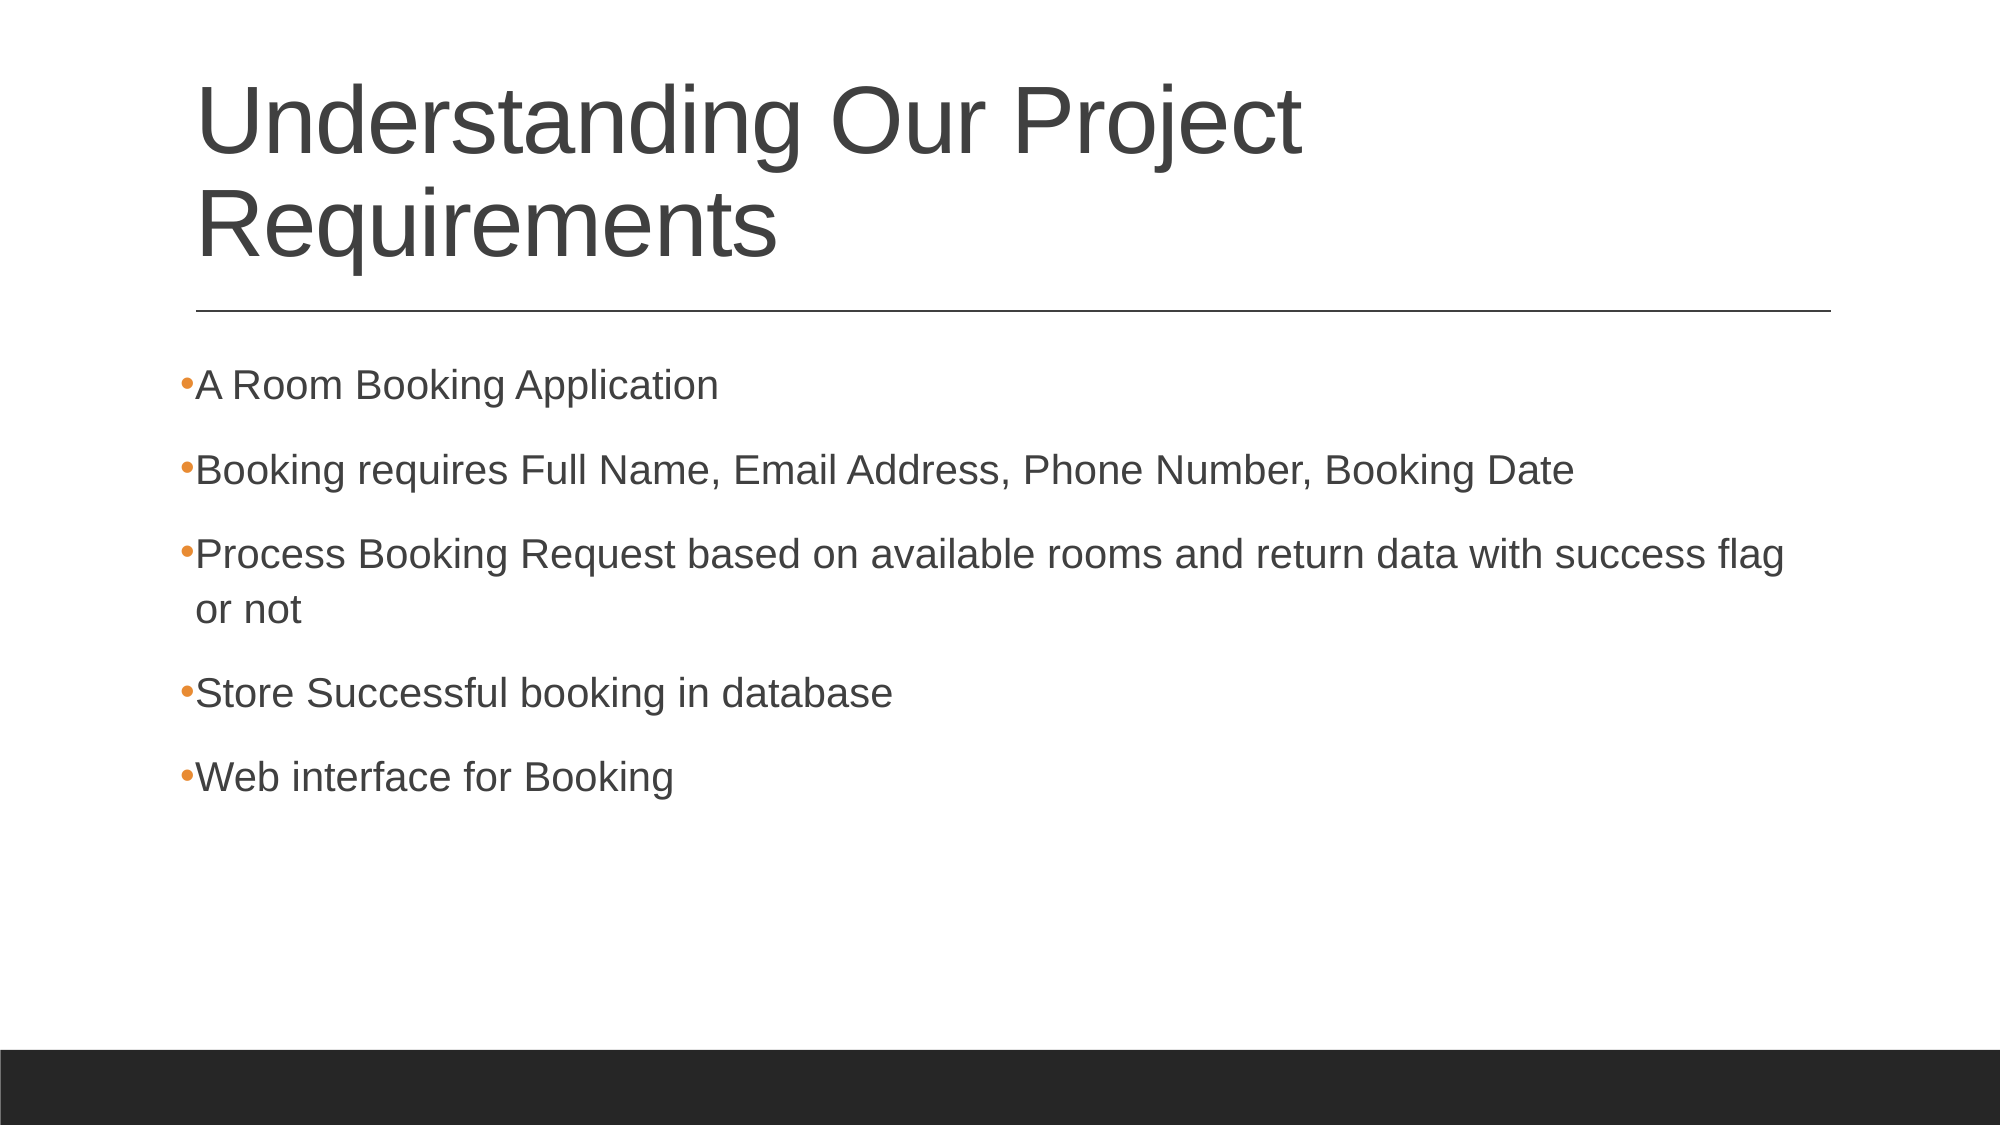

# Understanding Our Project Requirements
A Room Booking Application
Booking requires Full Name, Email Address, Phone Number, Booking Date
Process Booking Request based on available rooms and return data with success flag or not
Store Successful booking in database
Web interface for Booking